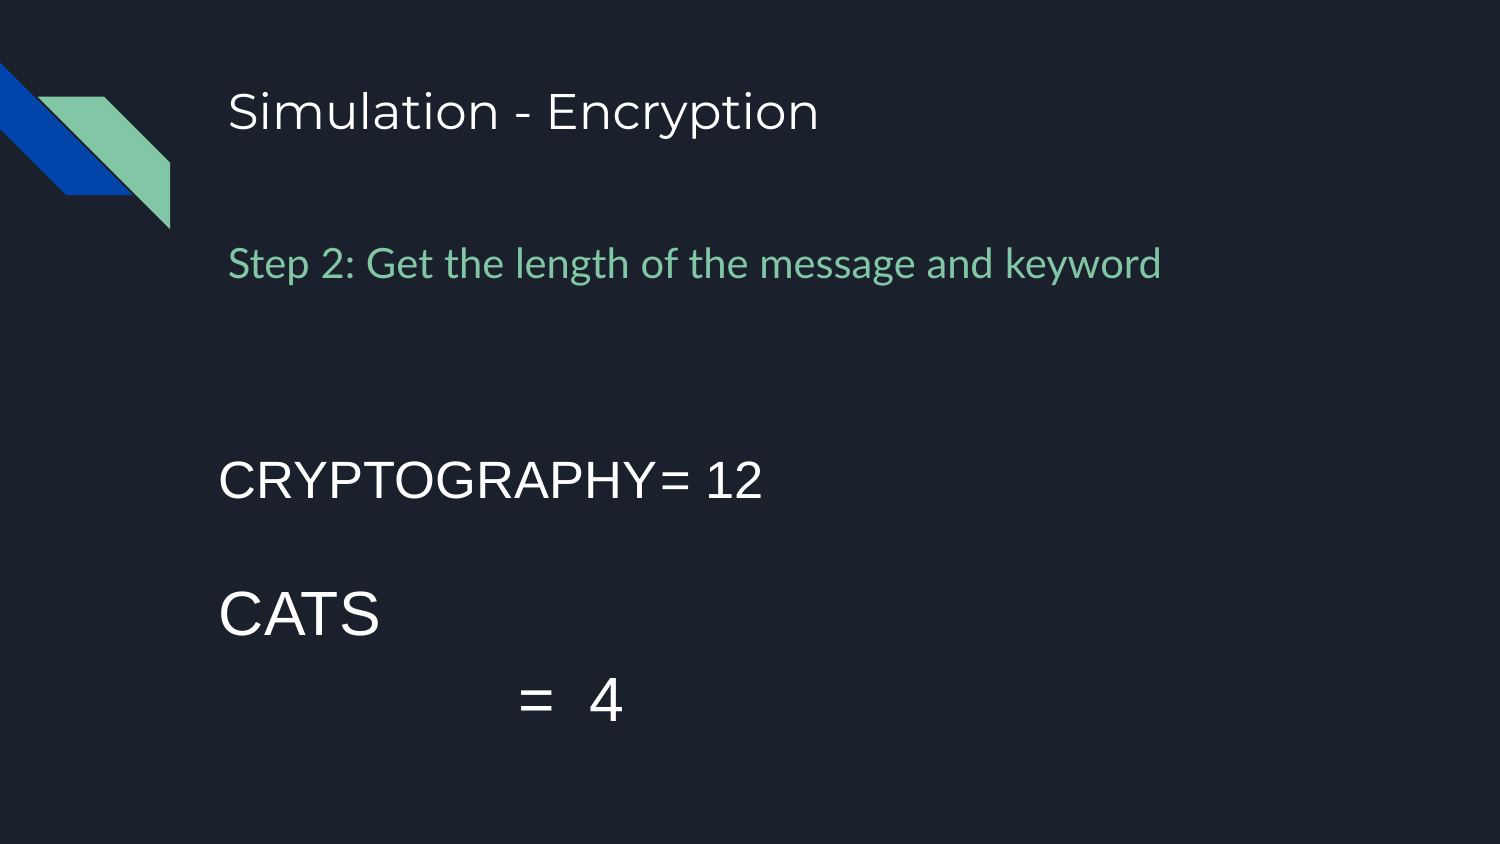

# Simulation - Encryption
Step 2: Get the length of the message and keyword
CRYPTOGRAPHY		= 12
CATS						=  4